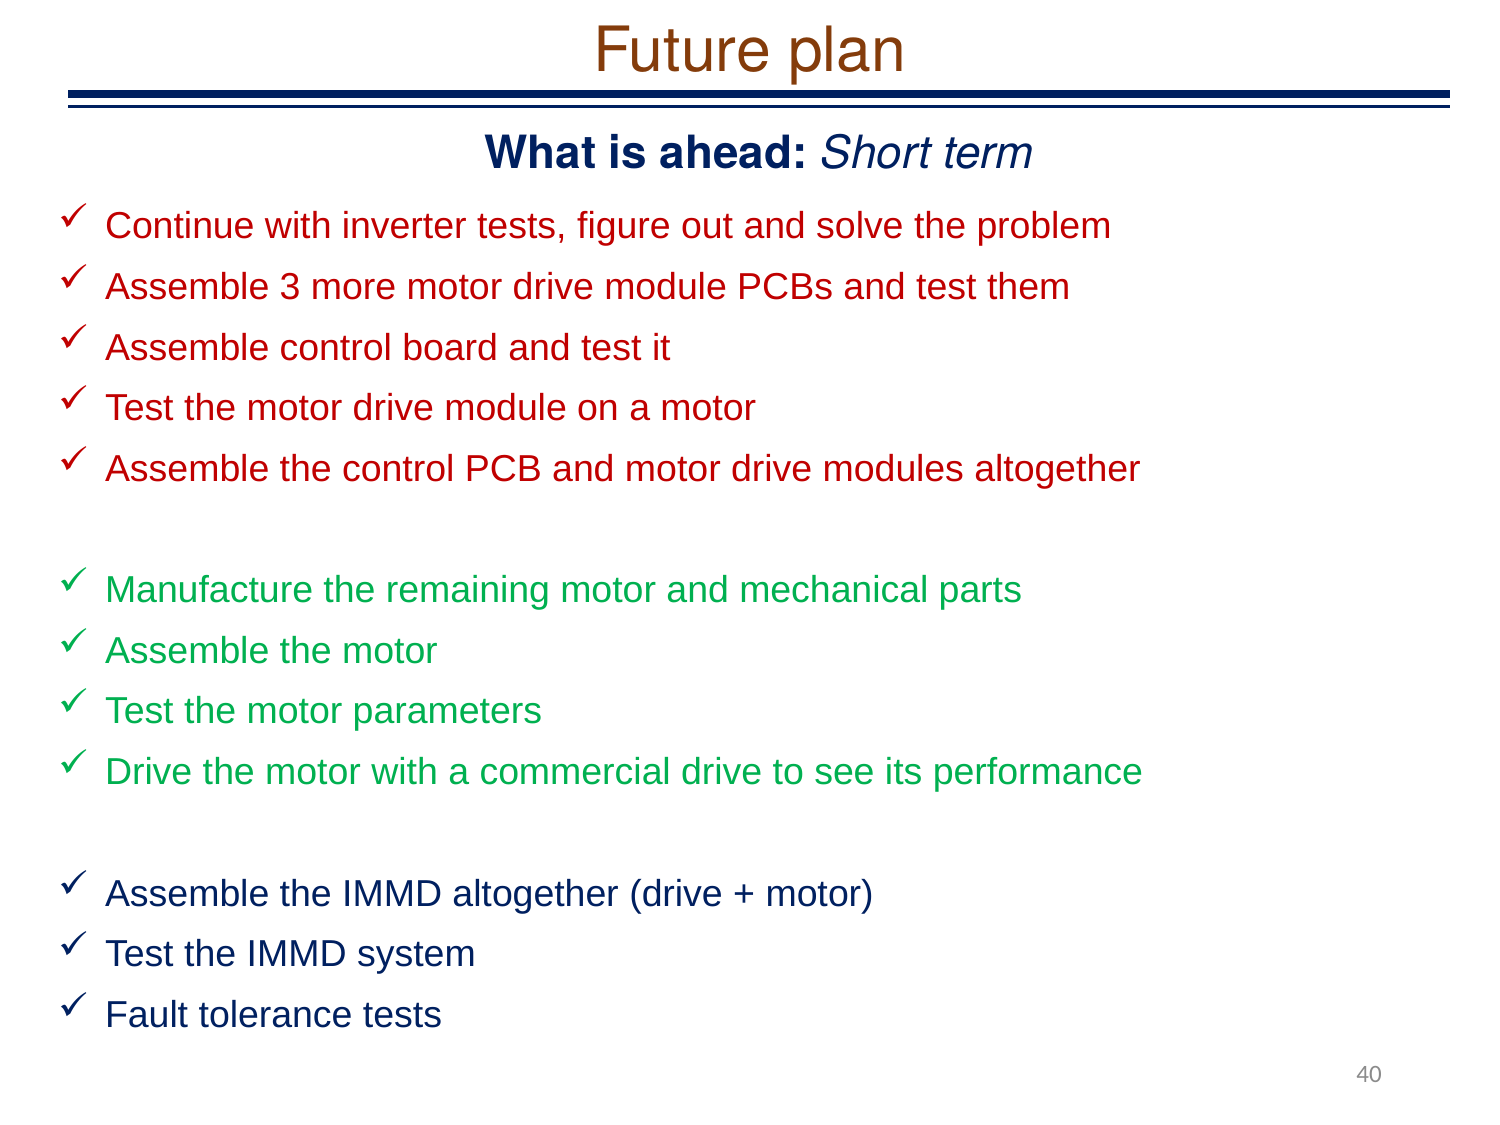

Future plan
What is ahead: Short term
Continue with inverter tests, figure out and solve the problem
Assemble 3 more motor drive module PCBs and test them
Assemble control board and test it
Test the motor drive module on a motor
Assemble the control PCB and motor drive modules altogether

Manufacture the remaining motor and mechanical parts
Assemble the motor
Test the motor parameters
Drive the motor with a commercial drive to see its performance

Assemble the IMMD altogether (drive + motor)
Test the IMMD system
Fault tolerance tests
40